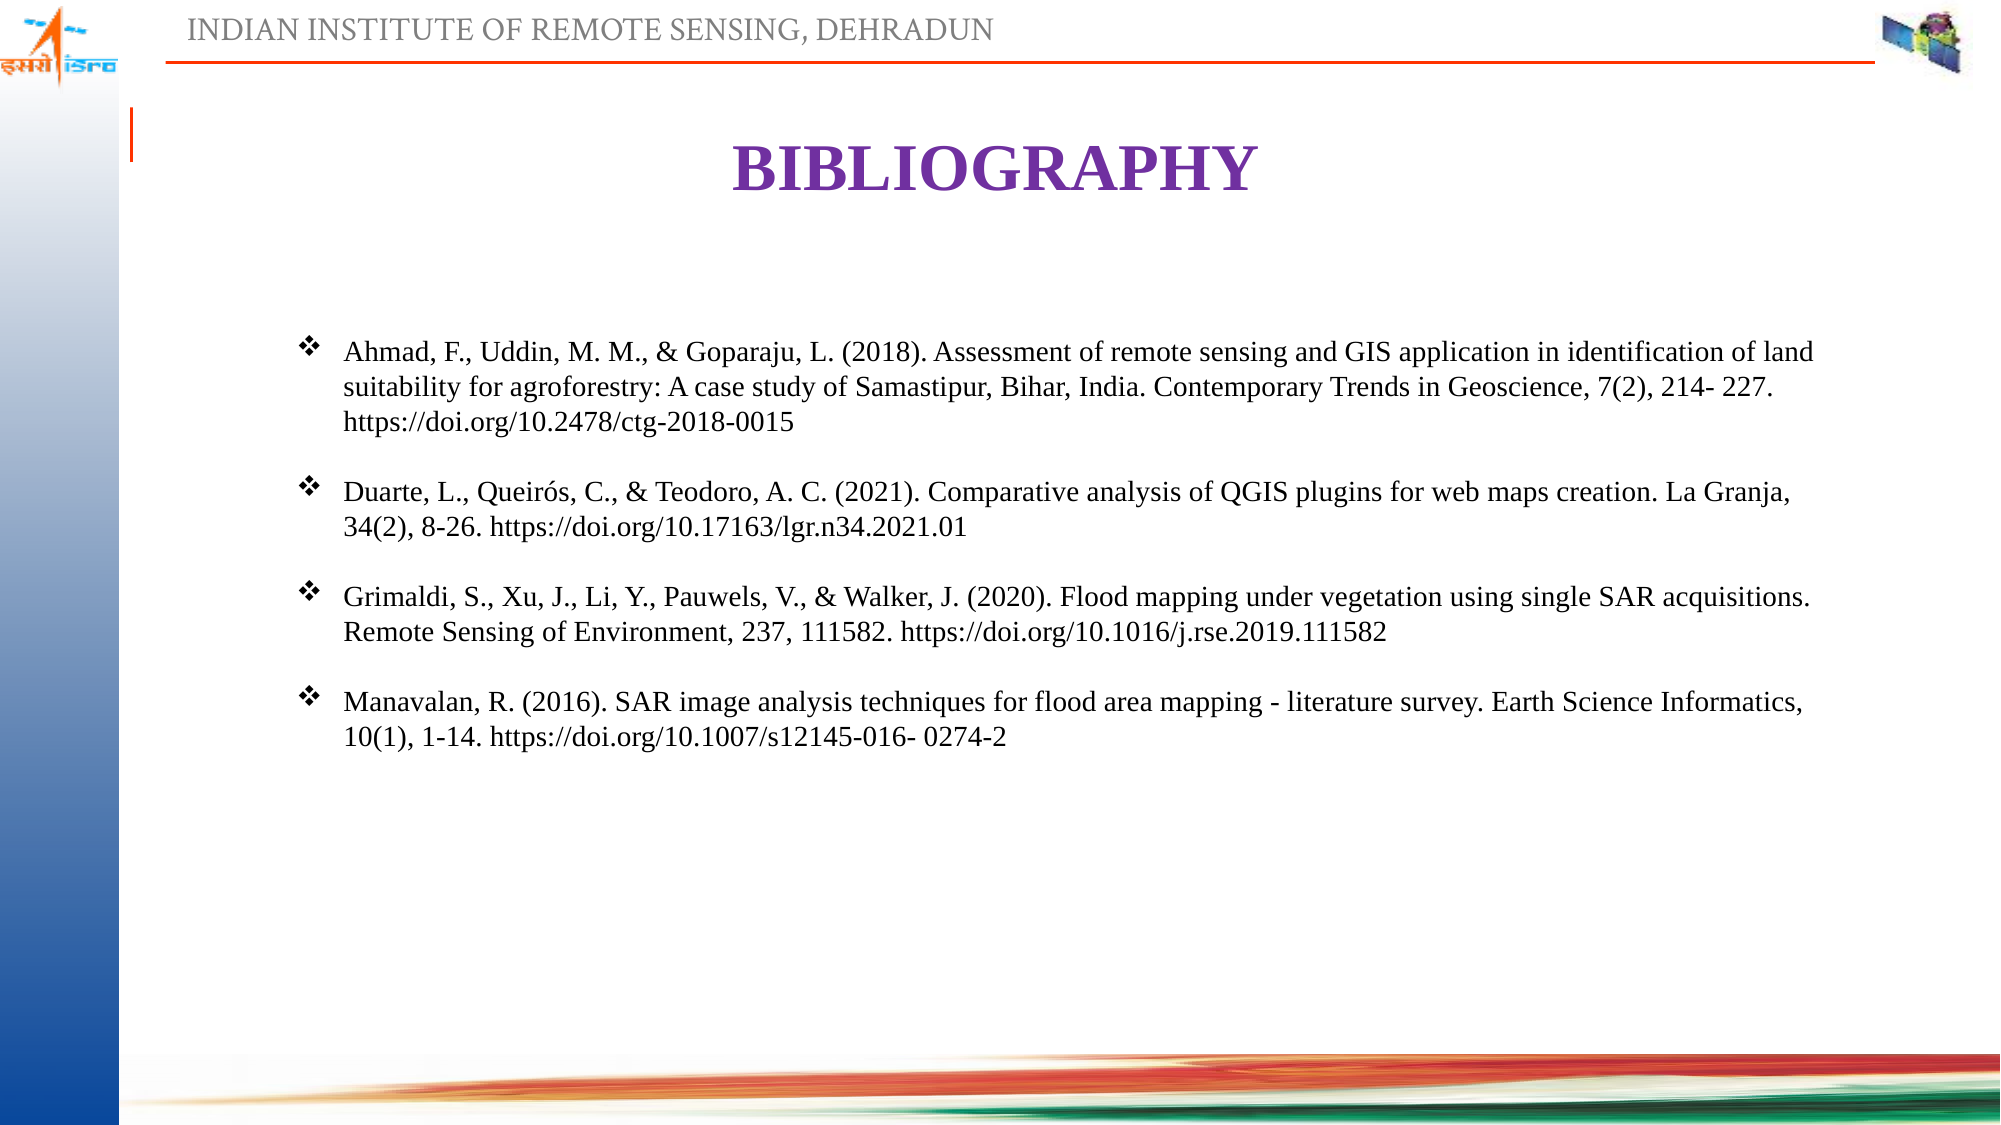

BIBLIOGRAPHY
Ahmad, F., Uddin, M. M., & Goparaju, L. (2018). Assessment of remote sensing and GIS application in identification of land suitability for agroforestry: A case study of Samastipur, Bihar, India. Contemporary Trends in Geoscience, 7(2), 214- 227. https://doi.org/10.2478/ctg-2018-0015

Duarte, L., Queirós, C., & Teodoro, A. C. (2021). Comparative analysis of QGIS plugins for web maps creation. La Granja, 34(2), 8-26. https://doi.org/10.17163/lgr.n34.2021.01

Grimaldi, S., Xu, J., Li, Y., Pauwels, V., & Walker, J. (2020). Flood mapping under vegetation using single SAR acquisitions. Remote Sensing of Environment, 237, 111582. https://doi.org/10.1016/j.rse.2019.111582

Manavalan, R. (2016). SAR image analysis techniques for flood area mapping - literature survey. Earth Science Informatics, 10(1), 1-14. https://doi.org/10.1007/s12145-016- 0274-2